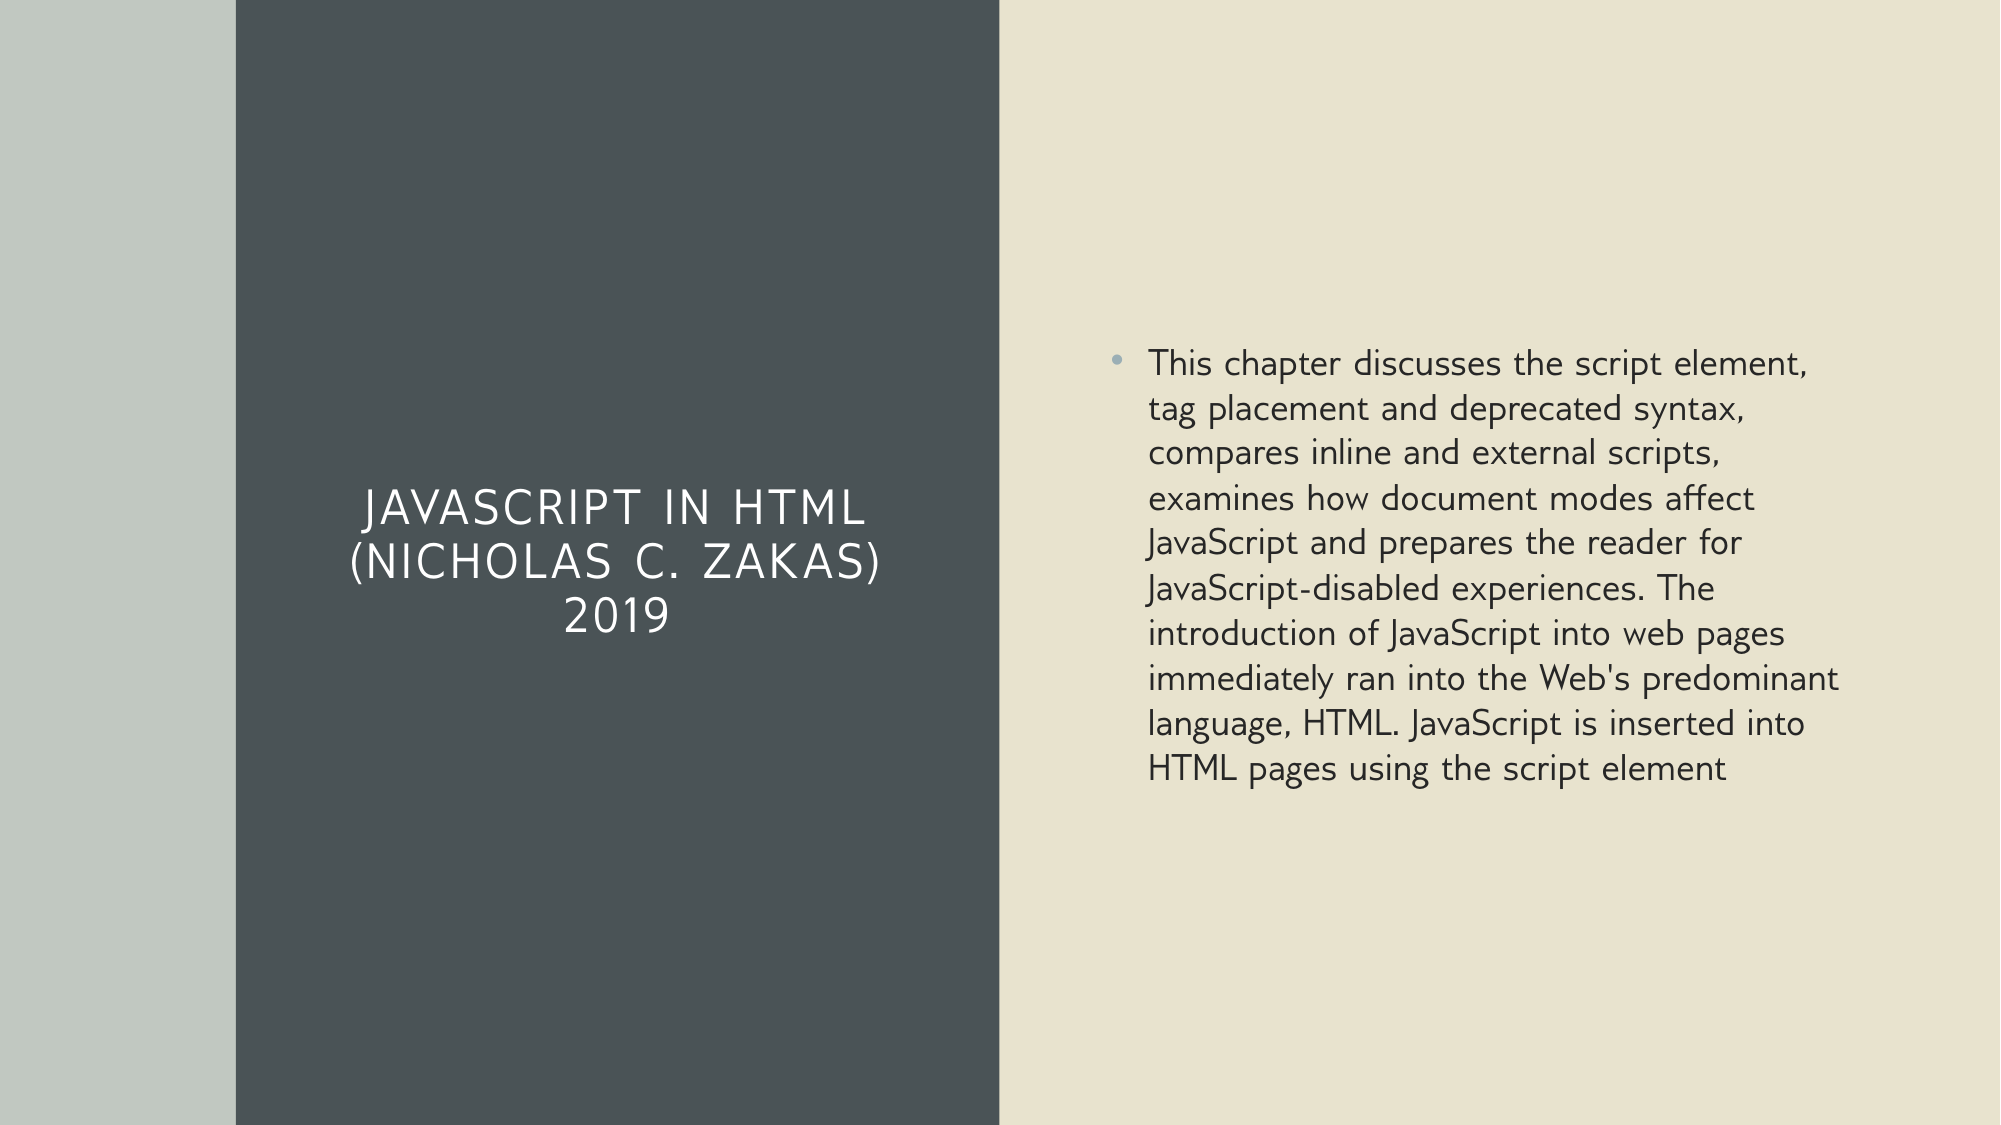

# Javascript in html (Nicholas C. zakas) 2019
This chapter discusses the script element, tag placement and deprecated syntax, compares inline and external scripts, examines how document modes affect JavaScript and prepares the reader for JavaScript-disabled experiences. The introduction of JavaScript into web pages immediately ran into the Web's predominant language, HTML. JavaScript is inserted into HTML pages using the script element